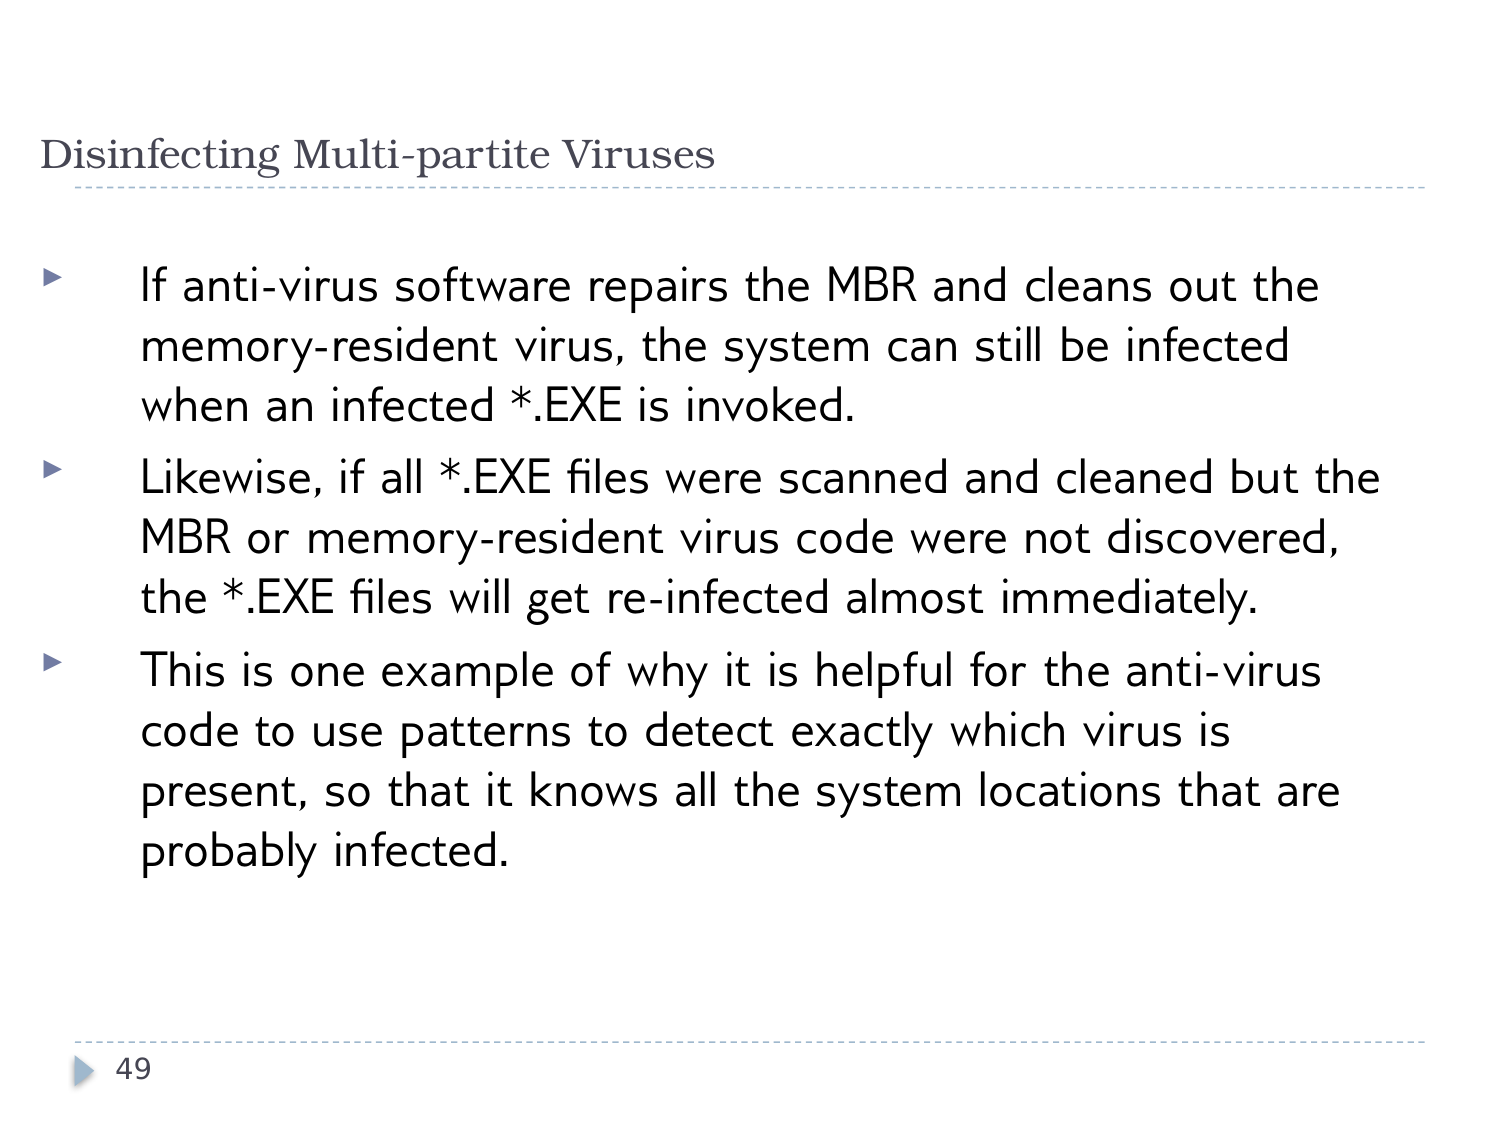

# Disinfecting Multi-partite Viruses
If anti-virus software repairs the MBR and cleans out the memory-resident virus, the system can still be infected when an infected *.EXE is invoked.
Likewise, if all *.EXE files were scanned and cleaned but the MBR or memory-resident virus code were not discovered, the *.EXE files will get re-infected almost immediately.
This is one example of why it is helpful for the anti-virus code to use patterns to detect exactly which virus is present, so that it knows all the system locations that are probably infected.
49